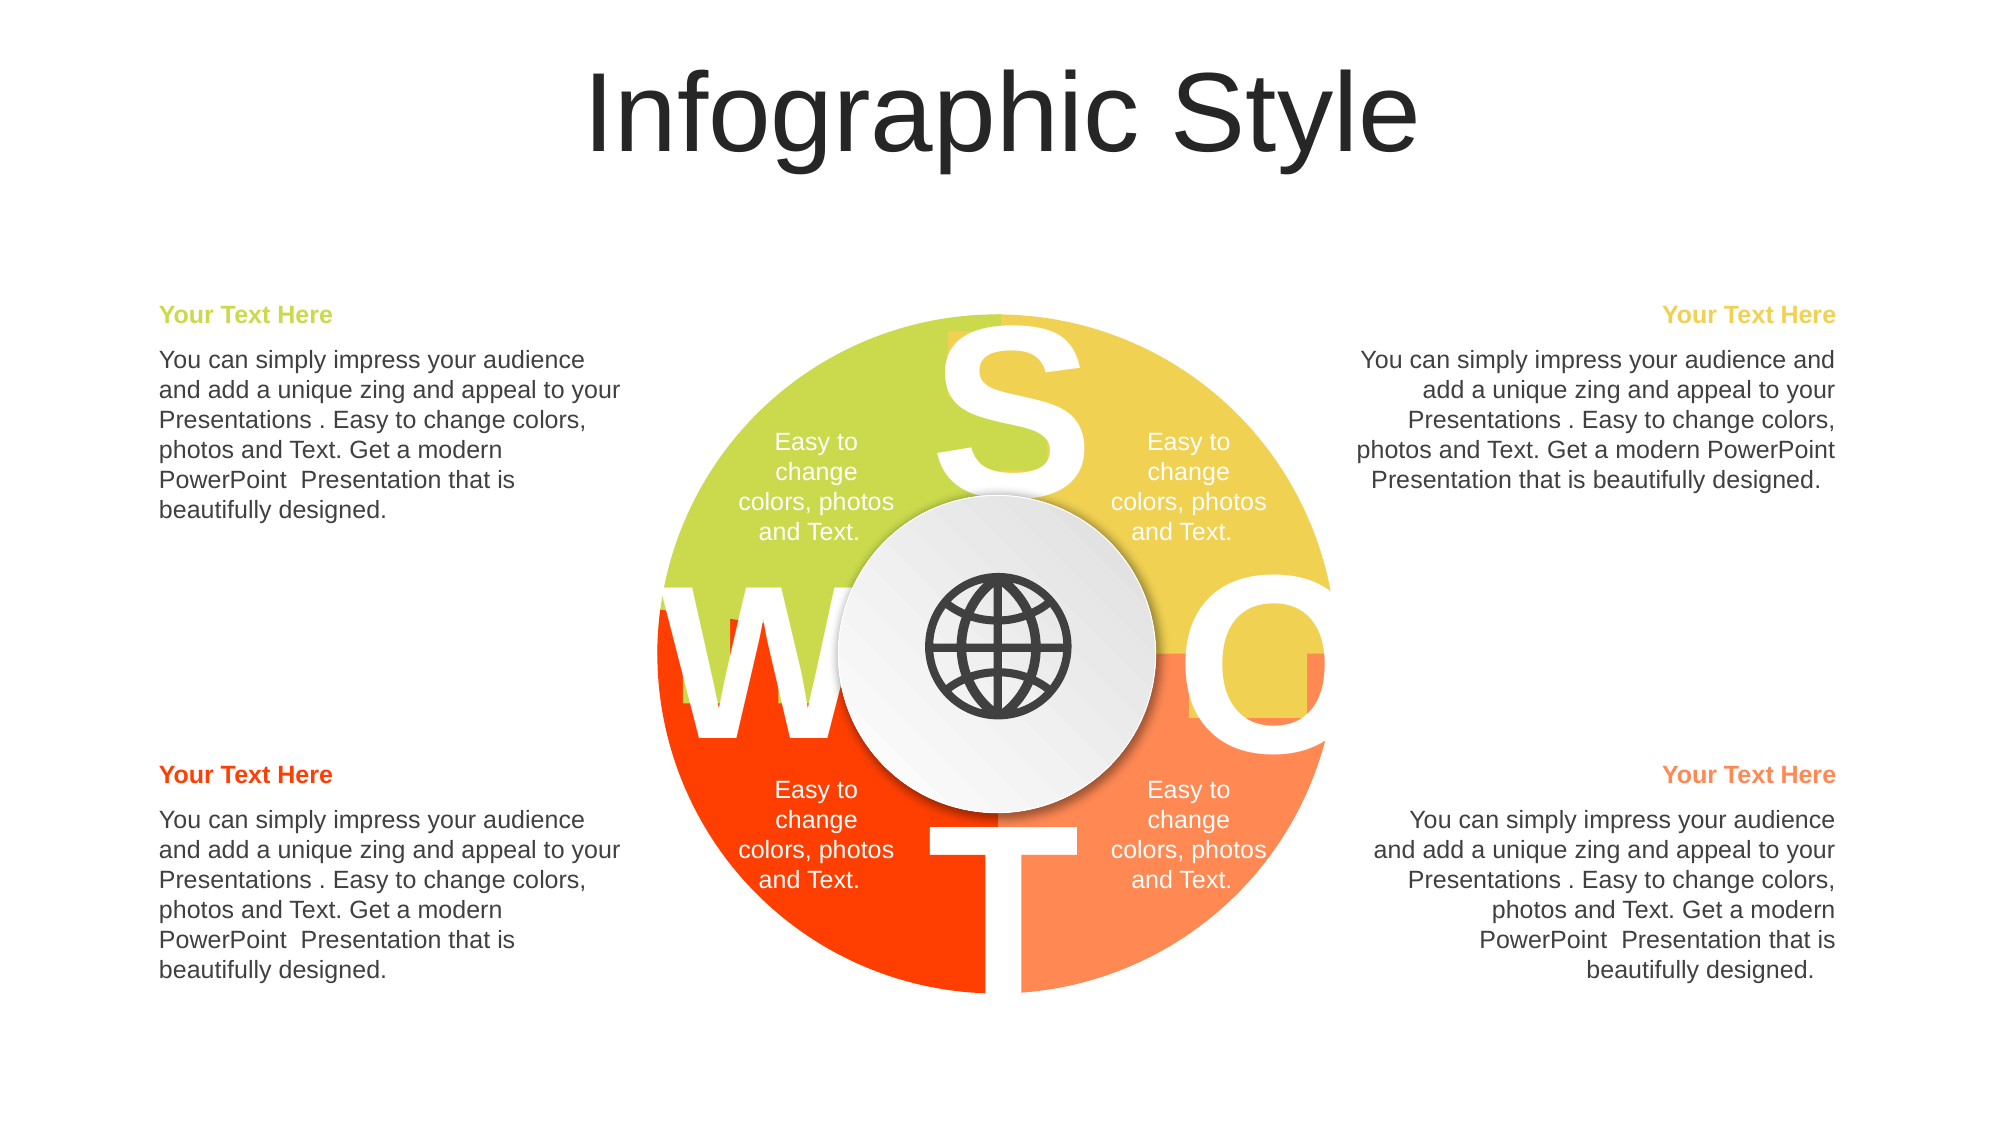

Infographic Style
S
Your Text Here
You can simply impress your audience and add a unique zing and appeal to your Presentations . Easy to change colors, photos and Text. Get a modern PowerPoint  Presentation that is beautifully designed.
Your Text Here
You can simply impress your audience and add a unique zing and appeal to your Presentations . Easy to change colors, photos and Text. Get a modern PowerPoint  Presentation that is beautifully designed.

Easy to change colors, photos and Text.
Easy to change colors, photos and Text.
O

W

T
Your Text Here
You can simply impress your audience and add a unique zing and appeal to your Presentations . Easy to change colors, photos and Text. Get a modern PowerPoint  Presentation that is beautifully designed.
Your Text Here
You can simply impress your audience and add a unique zing and appeal to your Presentations . Easy to change colors, photos and Text. Get a modern PowerPoint  Presentation that is beautifully designed.
Easy to change colors, photos and Text.
Easy to change colors, photos and Text.